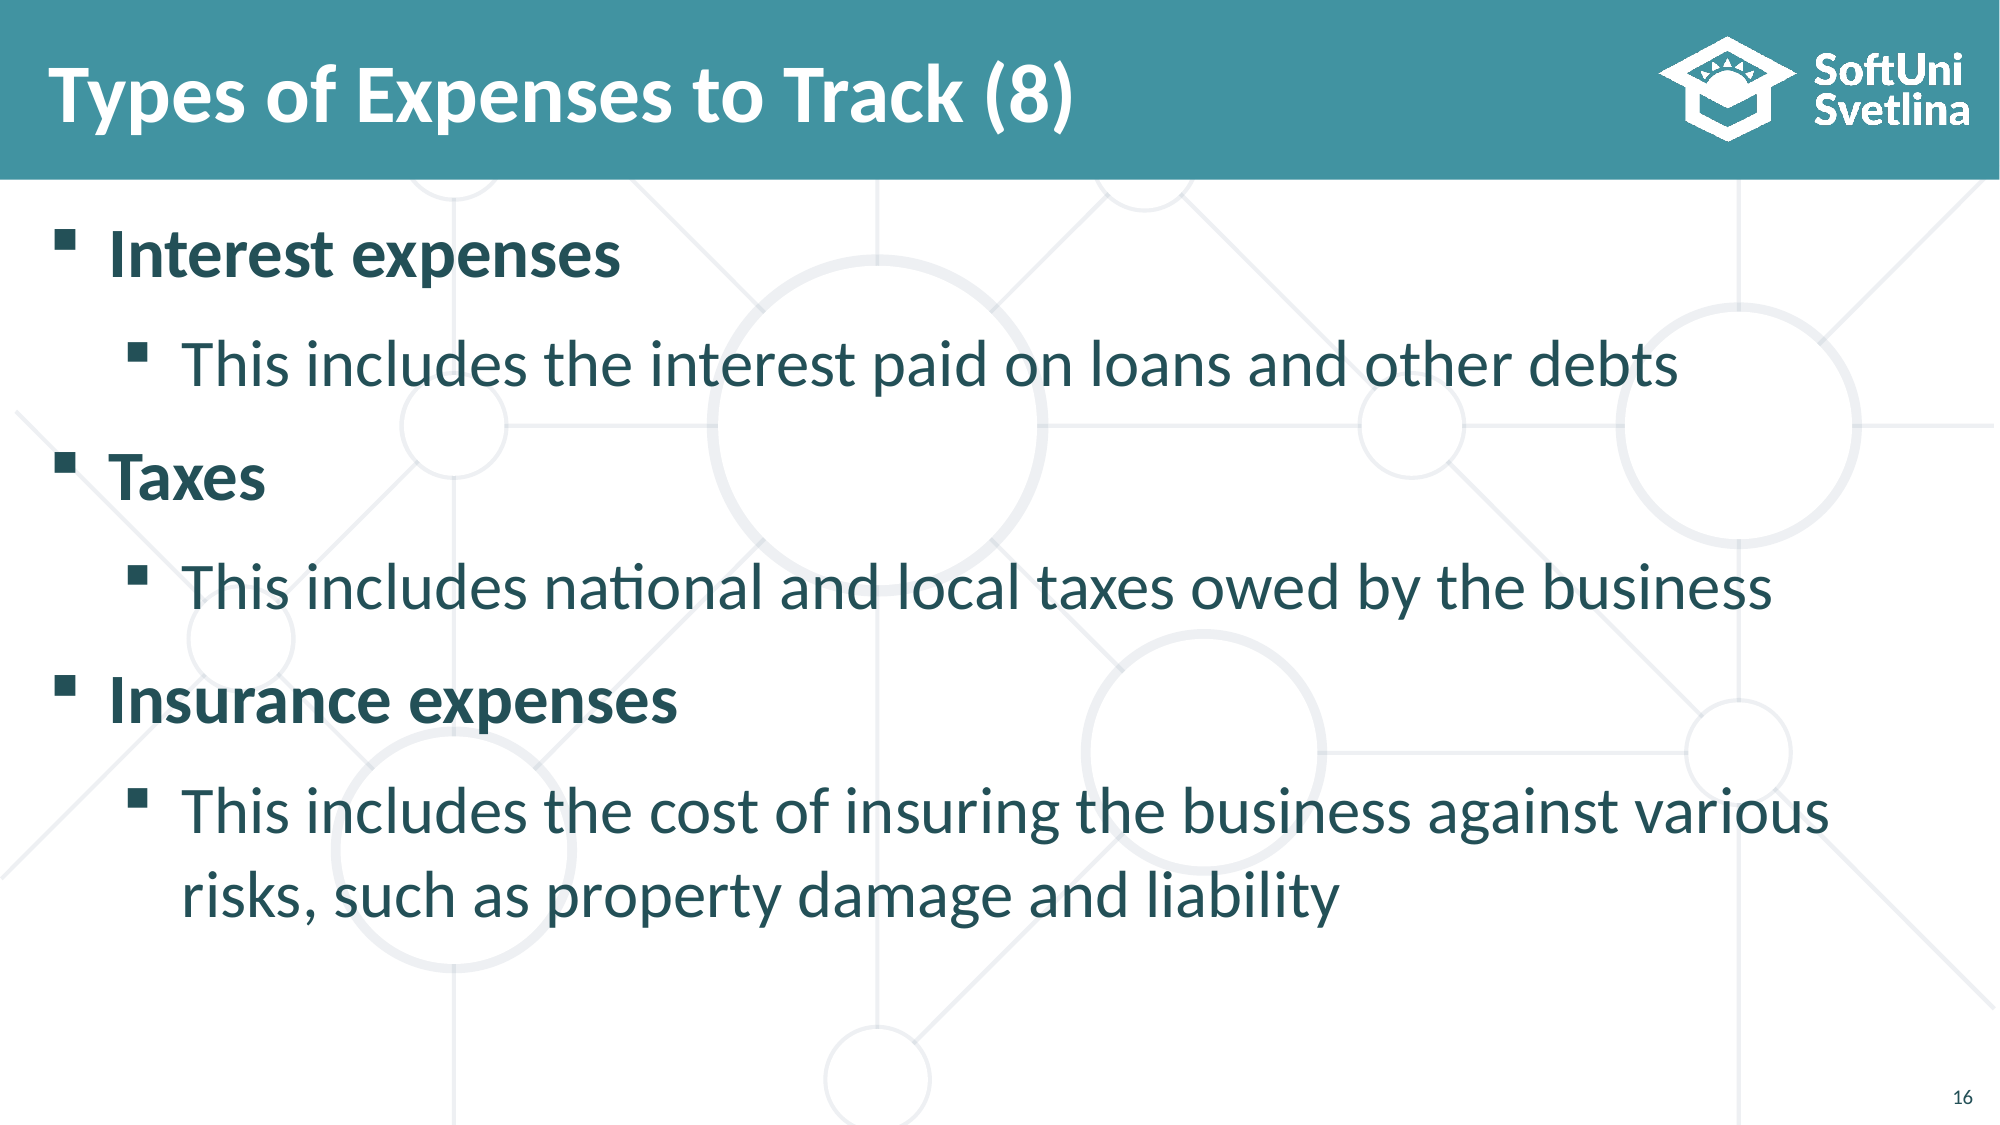

# Types of Expenses to Track (8)
Interest expenses
This includes the interest paid on loans and other debts
Taxes
This includes national and local taxes owed by the business
Insurance expenses
This includes the cost of insuring the business against various risks, such as property damage and liability
16